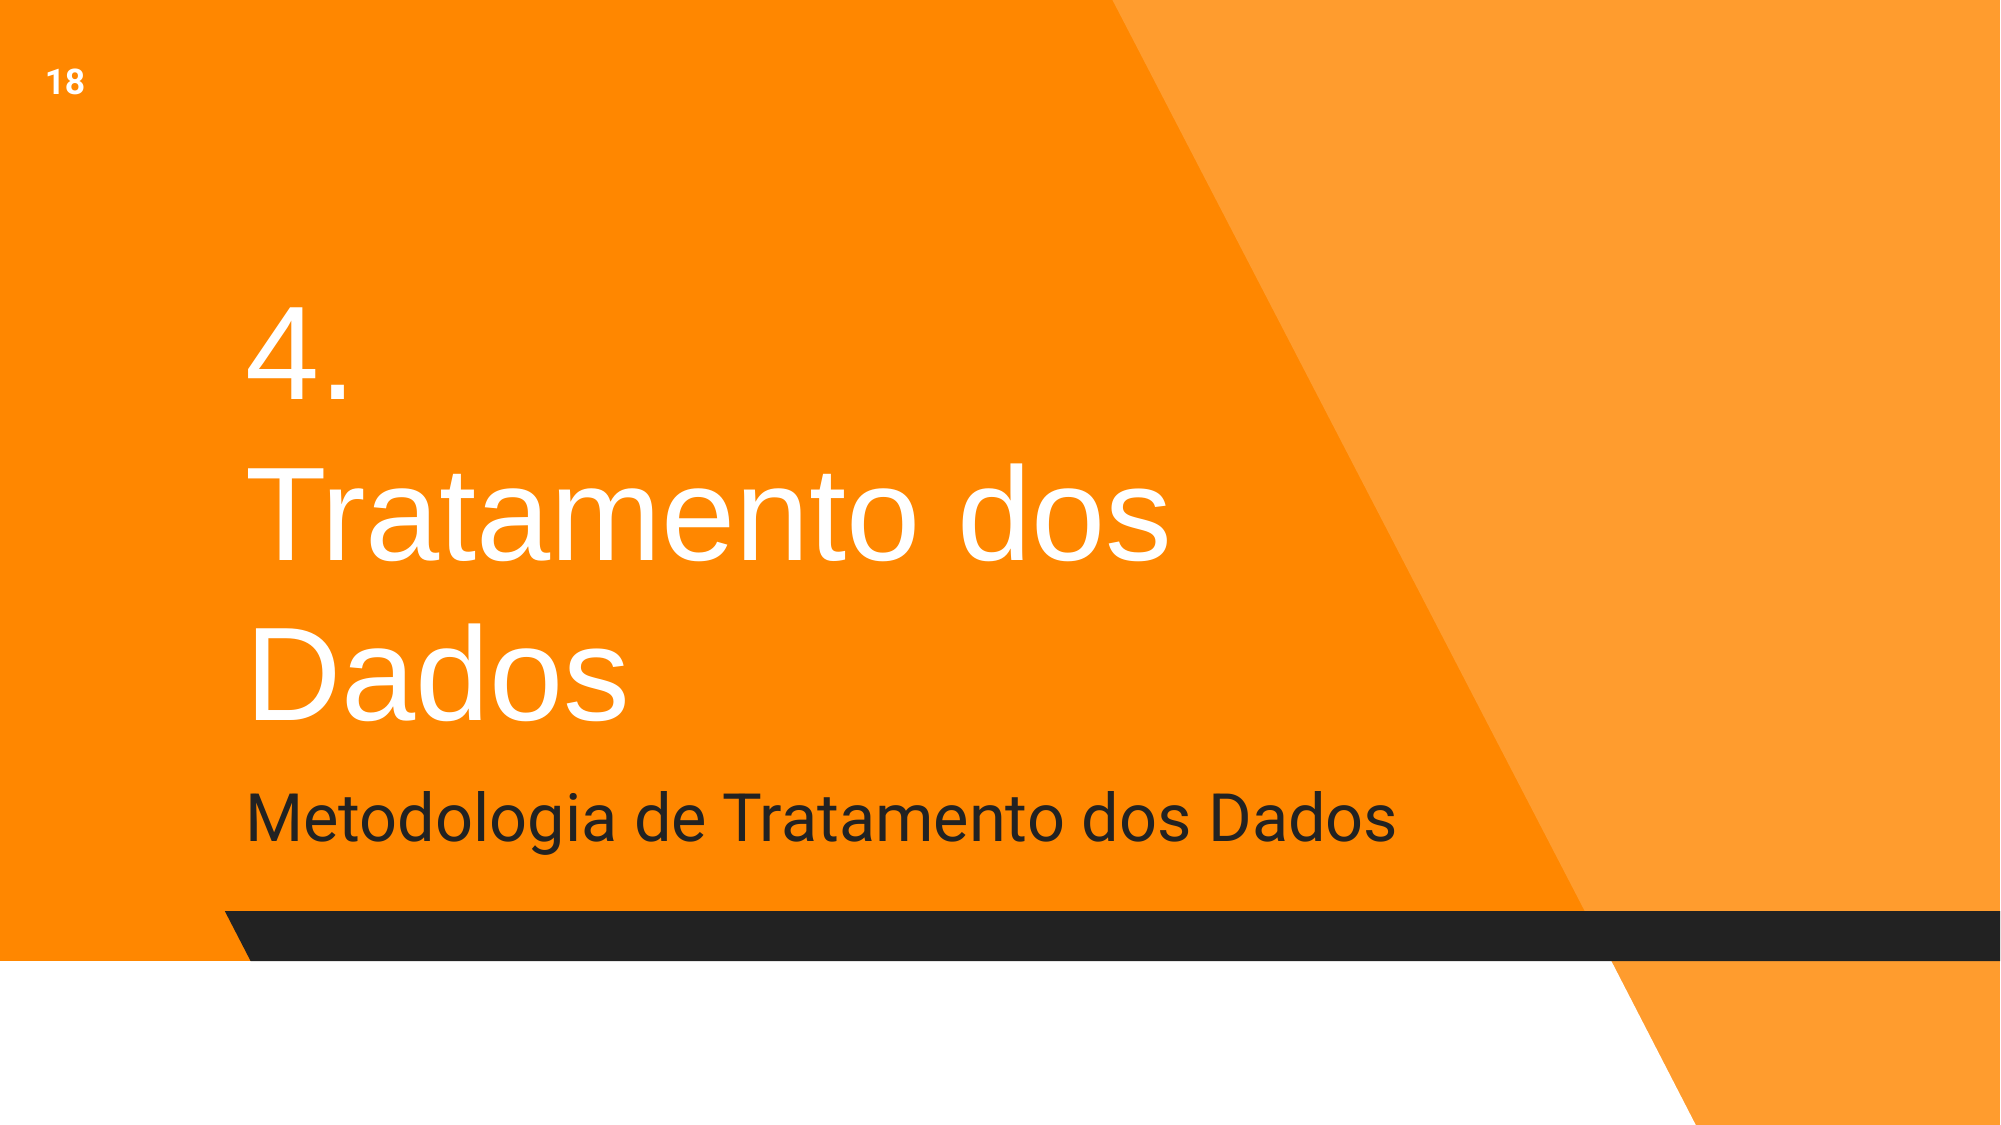

18
# 4.
Tratamento dos Dados
Metodologia de Tratamento dos Dados